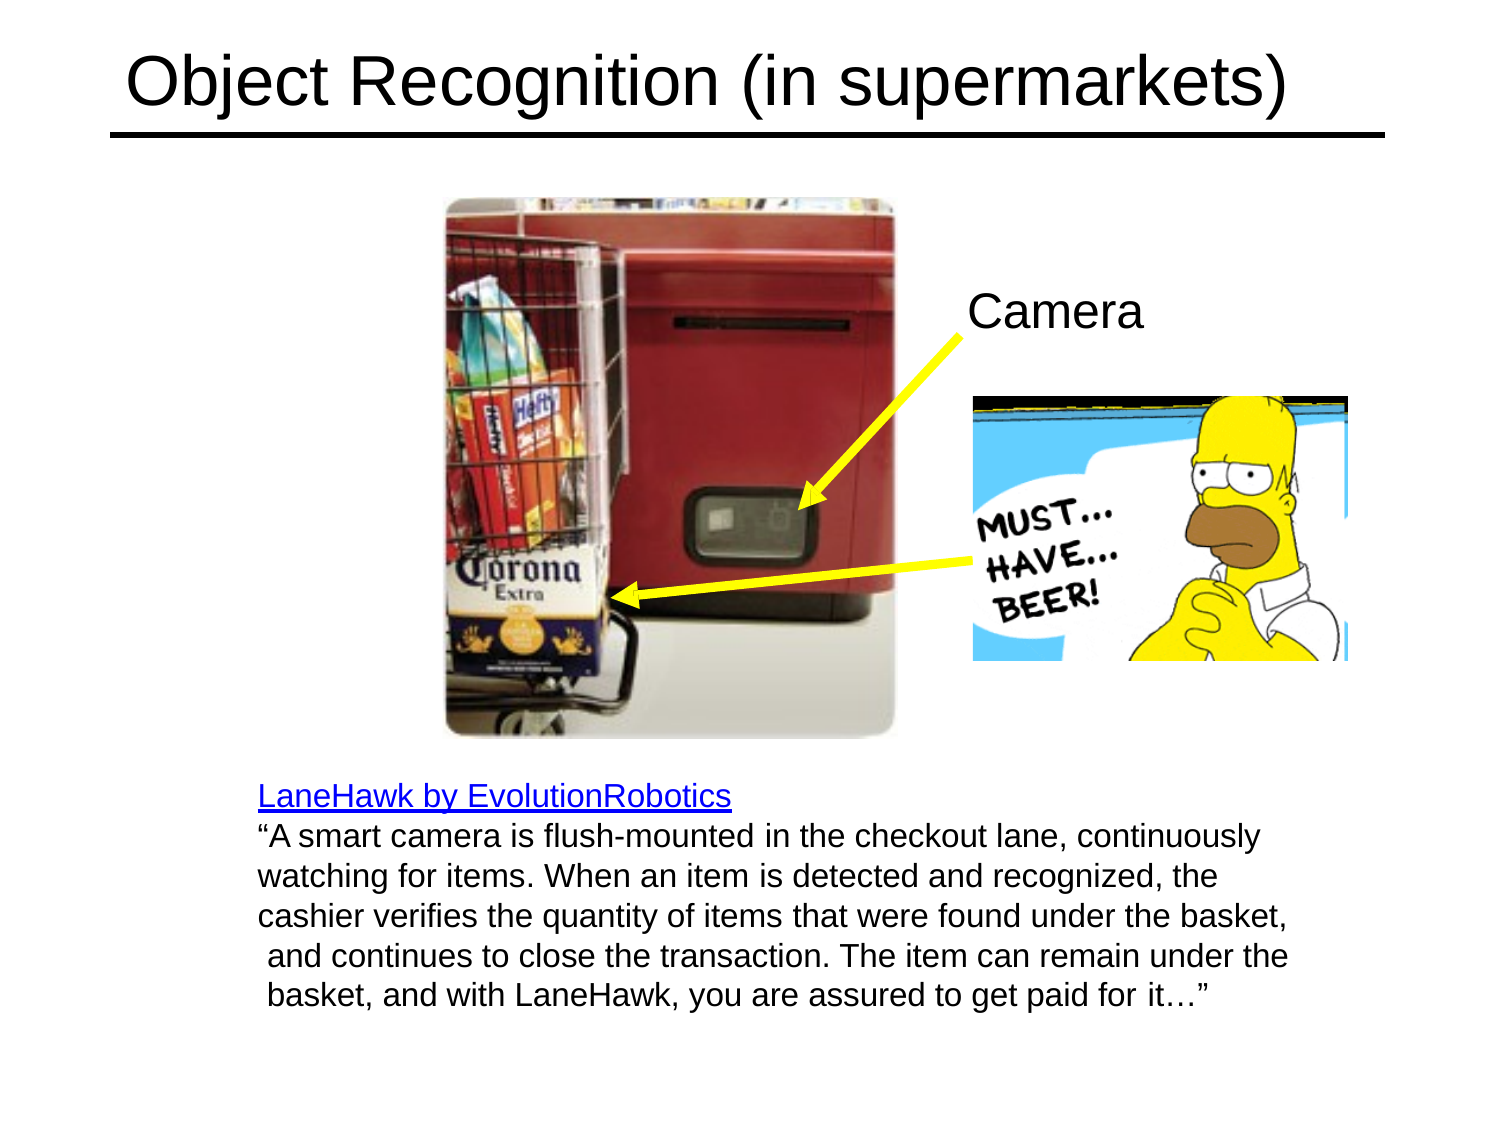

# Object Recognition (in supermarkets)

Camera

LaneHawk by EvolutionRobotics
“A smart camera is flush-mounted in the checkout lane, continuously  watching for items. When an item is detected and recognized, the  cashier verifies the quantity of items that were found under the basket,  and continues to close the transaction. The item can remain under the  basket, and with LaneHawk, you are assured to get paid for it…”